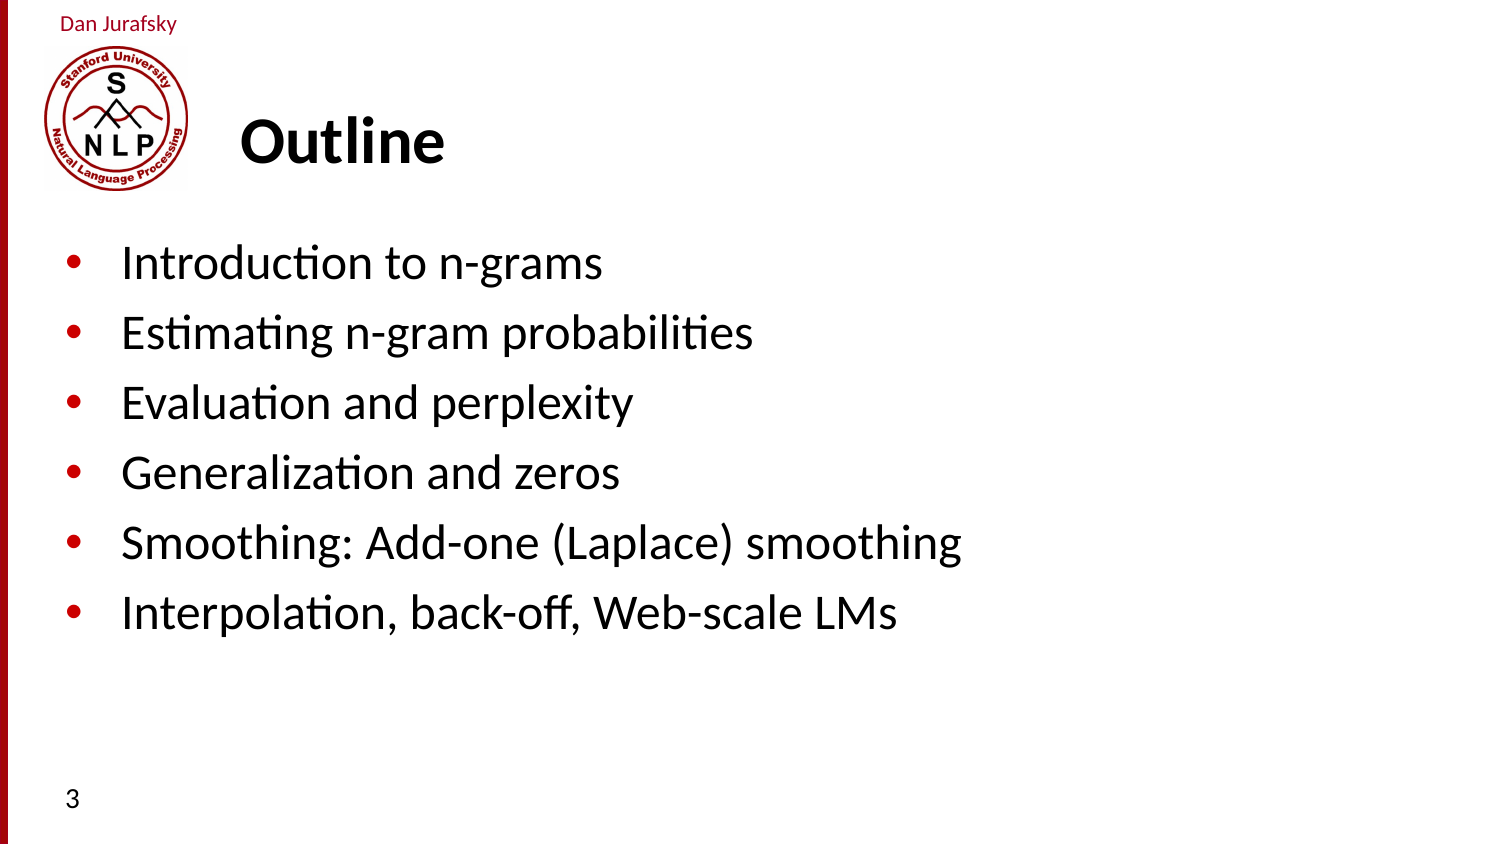

# Outline
Introduction to n-grams
Estimating n-gram probabilities
Evaluation and perplexity
Generalization and zeros
Smoothing: Add-one (Laplace) smoothing
Interpolation, back-off, Web-scale LMs

3